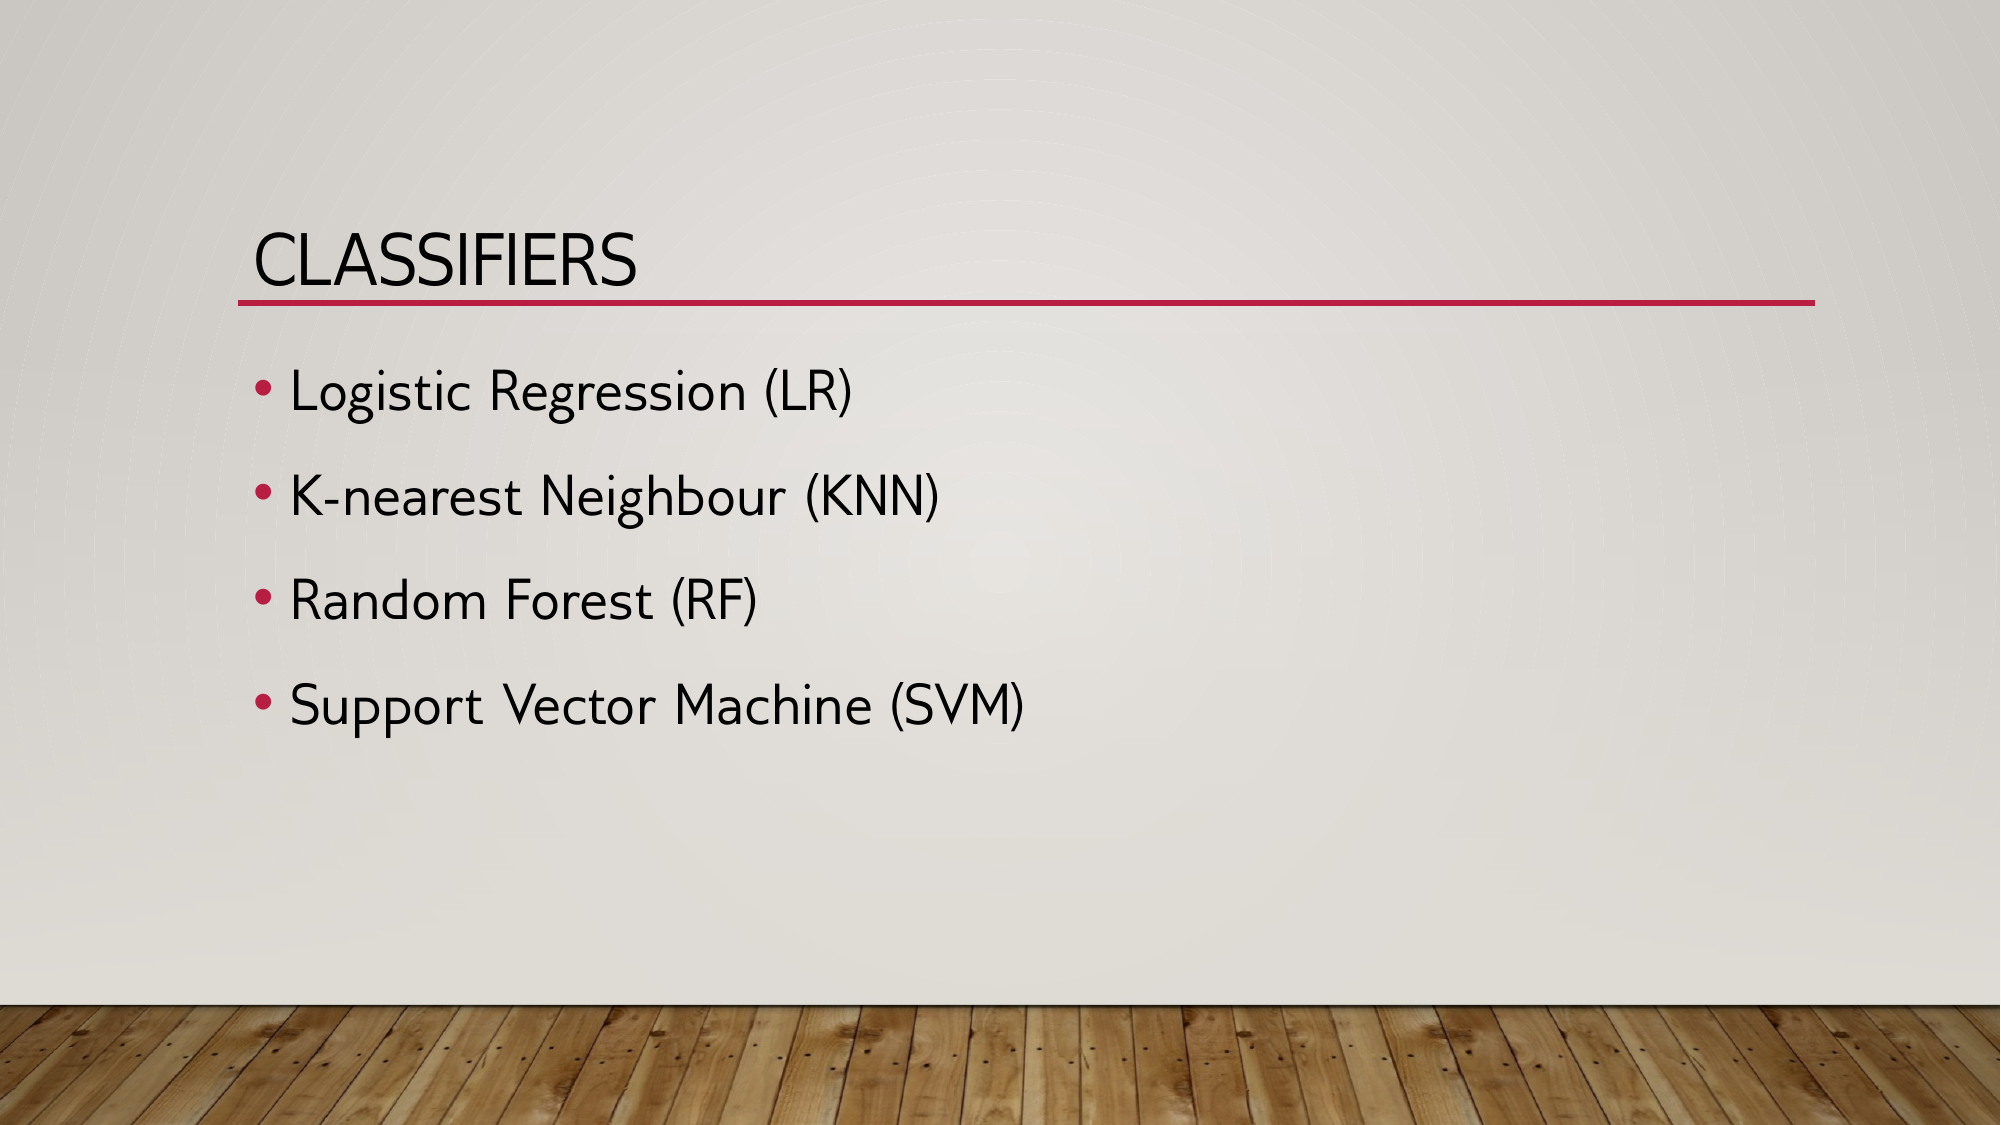

# Classifiers
Logistic Regression (LR)
K-nearest Neighbour (KNN)
Random Forest (RF)
Support Vector Machine (SVM)